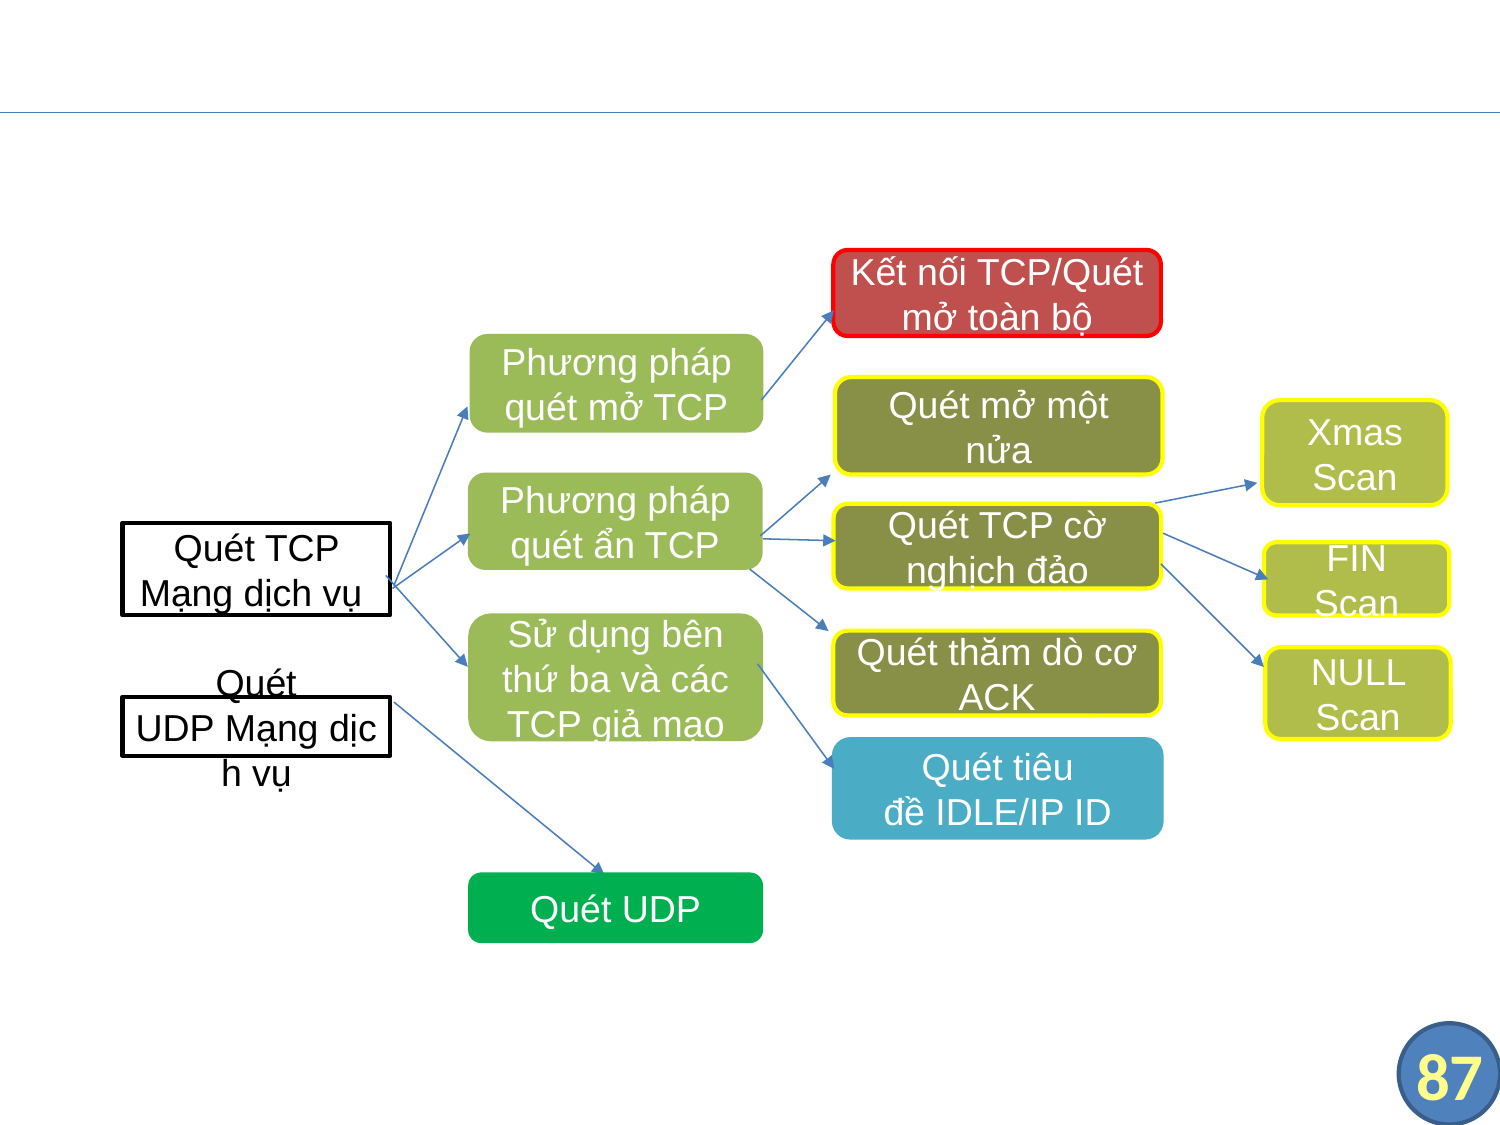

#

Kết nối TCP/Quét mở toàn bộ
Phương pháp quét mở TCP
Quét mở một nửa
Xmas Scan
Phương pháp quét ẩn TCP
Quét TCP cờ nghịch đảo
Quét TCP Mạng dịch vụ
FIN Scan
Sử dụng bên thứ ba và các TCP giả mạo
Quét thăm dò cơ ACK
NULL Scan
Quét UDP Mạng dịch vụ
Quét tiêu đề IDLE/IP ID
Quét UDP
87